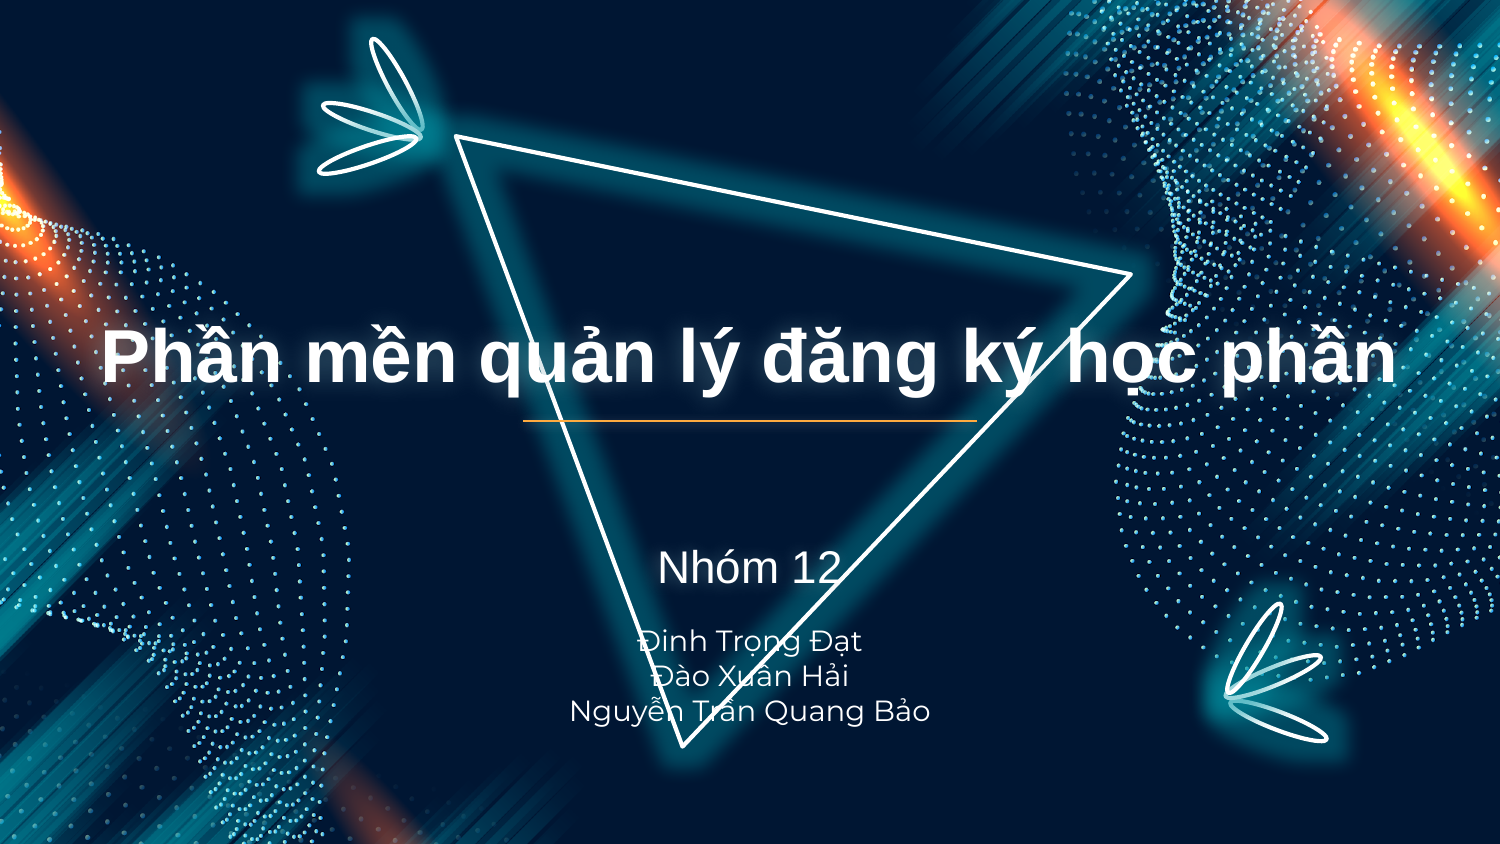

# Phần mền quản lý đăng ký học phần
Nhóm 12
Đinh Trọng Đạt
Đào Xuân Hải
Nguyễn Trần Quang Bảo